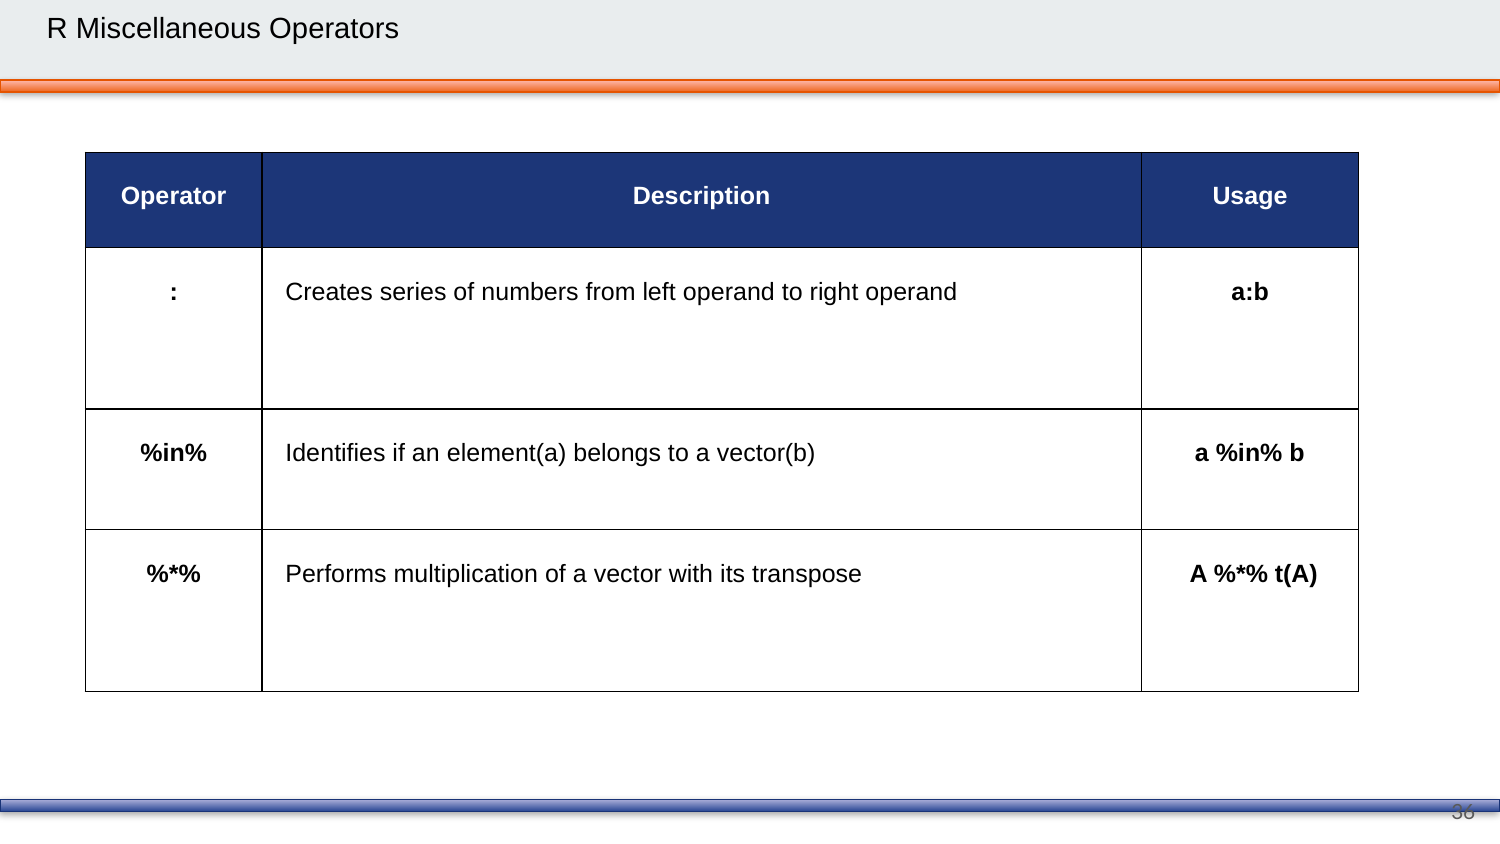

R Miscellaneous Operators
#
| Operator | Description | Usage |
| --- | --- | --- |
| : | Creates series of numbers from left operand to right operand | a:b |
| %in% | Identifies if an element(a) belongs to a vector(b) | a %in% b |
| %\*% | Performs multiplication of a vector with its transpose | A %\*% t(A) |
36